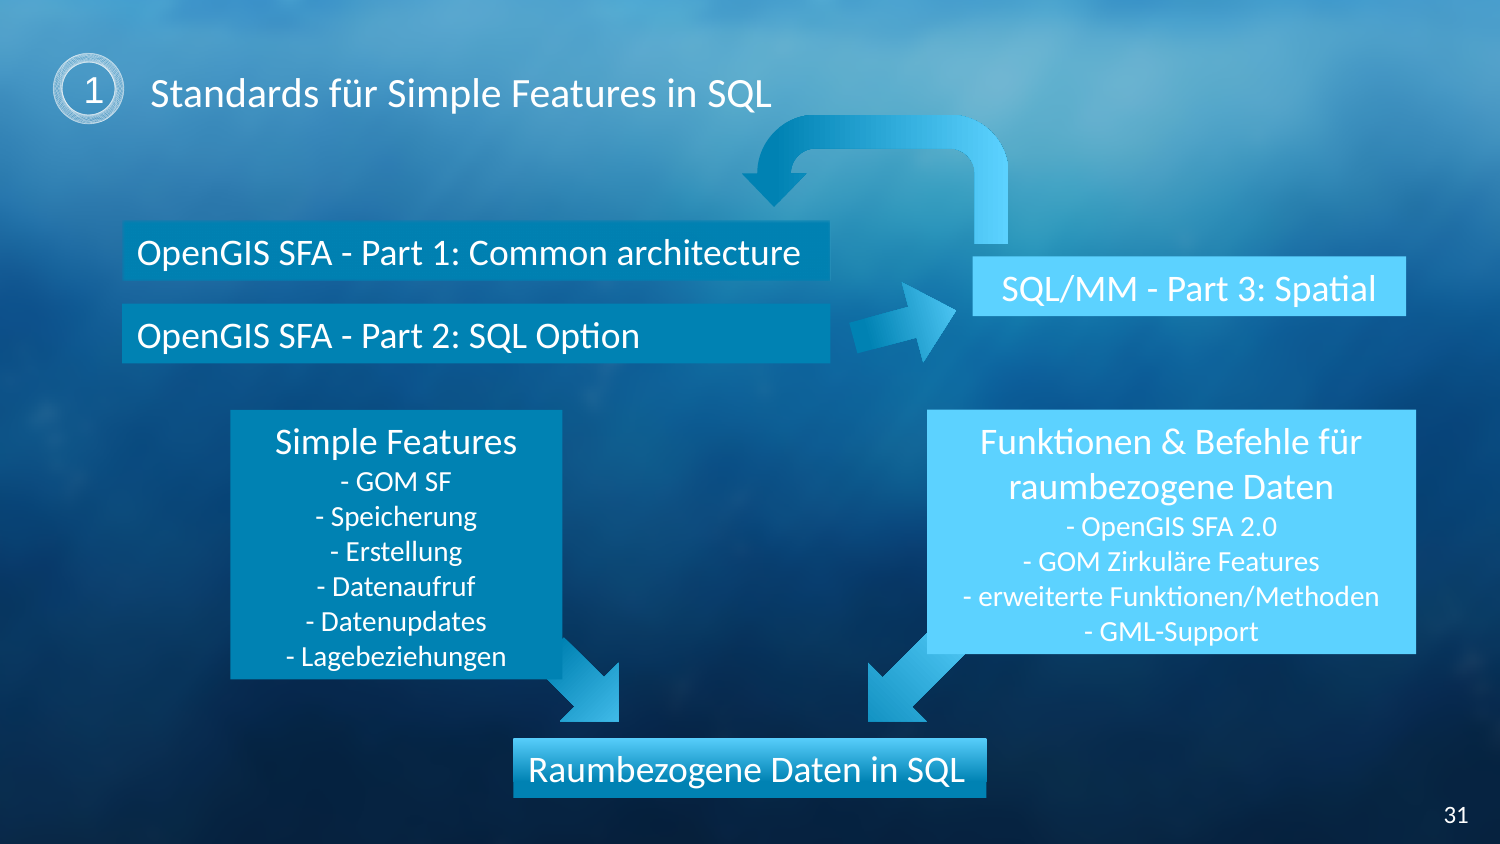

1
Standards für Simple Features in SQL

OpenGIS SFA - Part 1: Common architecture
SQL/MM - Part 3: Spatial

OpenGIS SFA - Part 2: SQL Option
Funktionen & Befehle für raumbezogene Daten
- OpenGIS SFA 2.0
- GOM Zirkuläre Features
- erweiterte Funktionen/Methoden
- GML-Support
Simple Features
- GOM SF
- Speicherung
- Erstellung
- Datenaufruf
- Datenupdates
- Lagebeziehungen

Raumbezogene Daten in SQL
31